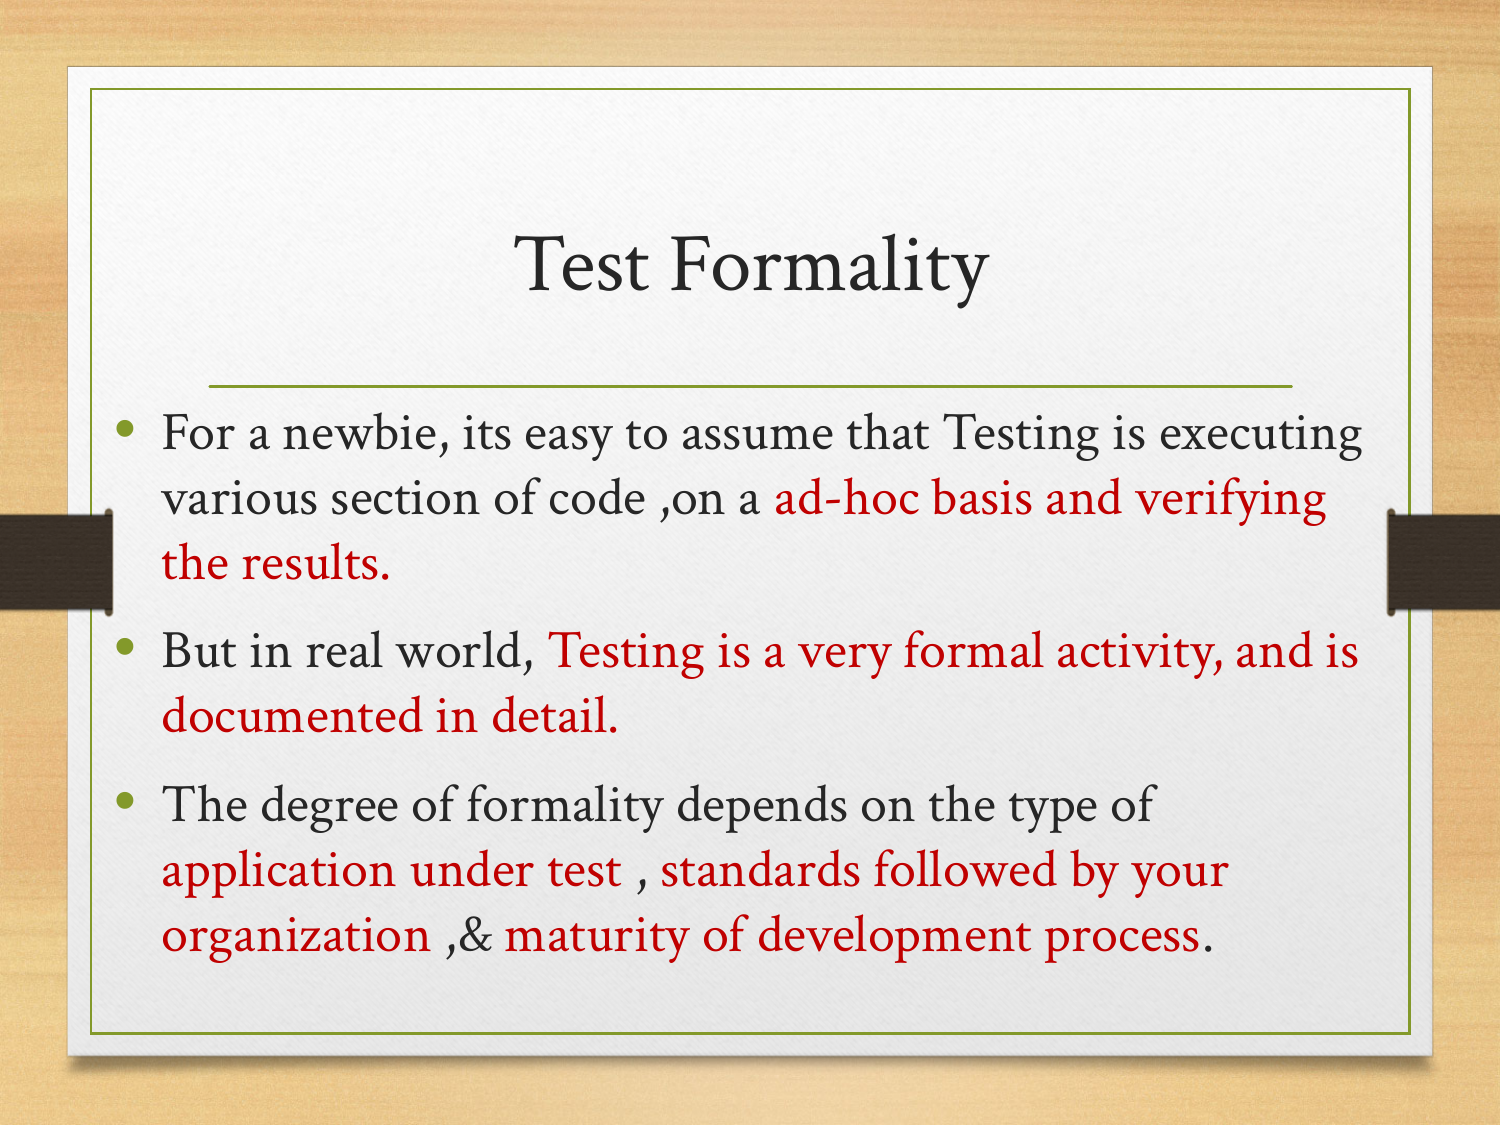

# Test Formality
For a newbie, its easy to assume that Testing is executing various section of code ,on a ad-hoc basis and verifying the results.
But in real world, Testing is a very formal activity, and is documented in detail.
The degree of formality depends on the type of application under test , standards followed by your organization ,& maturity of development process.